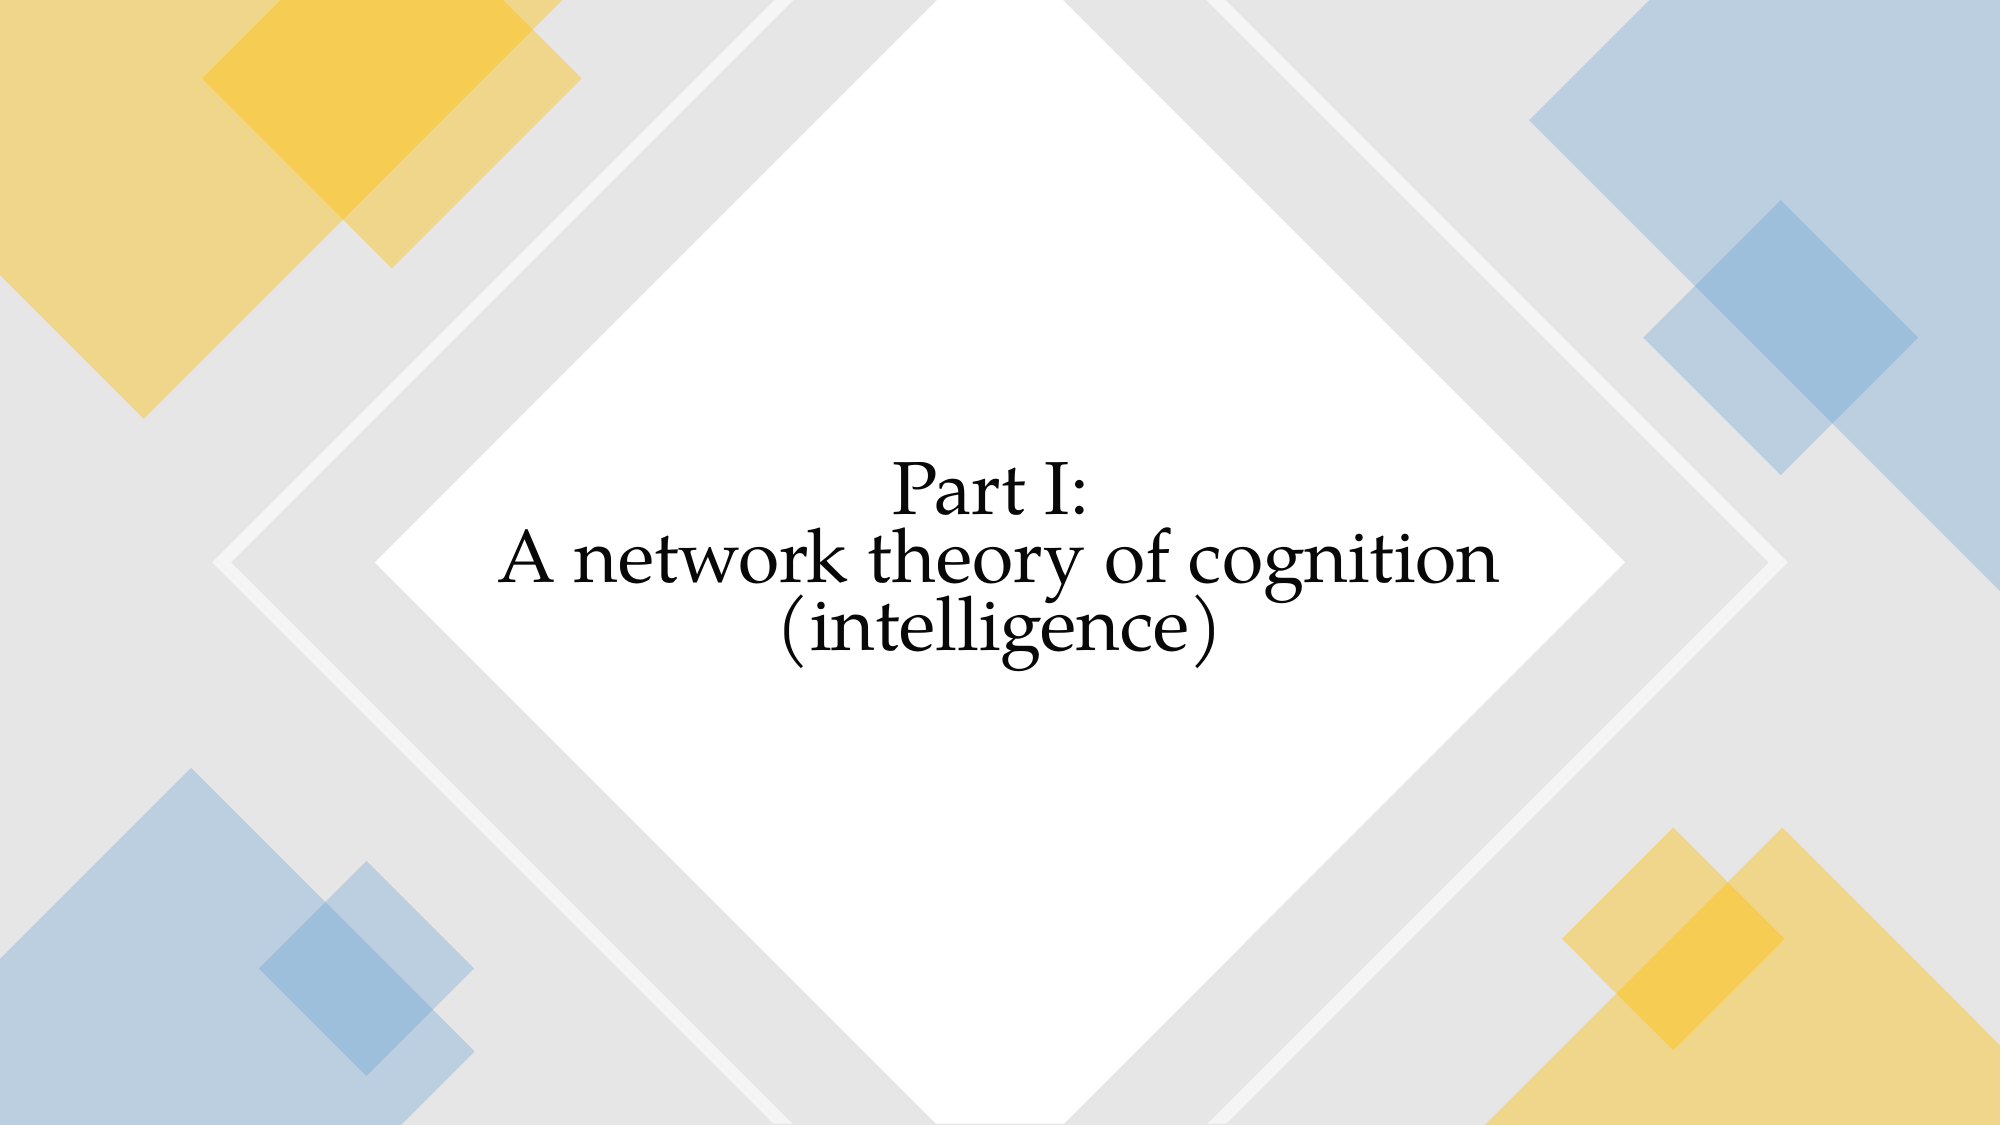

# Part I: A network theory of cognition (intelligence)